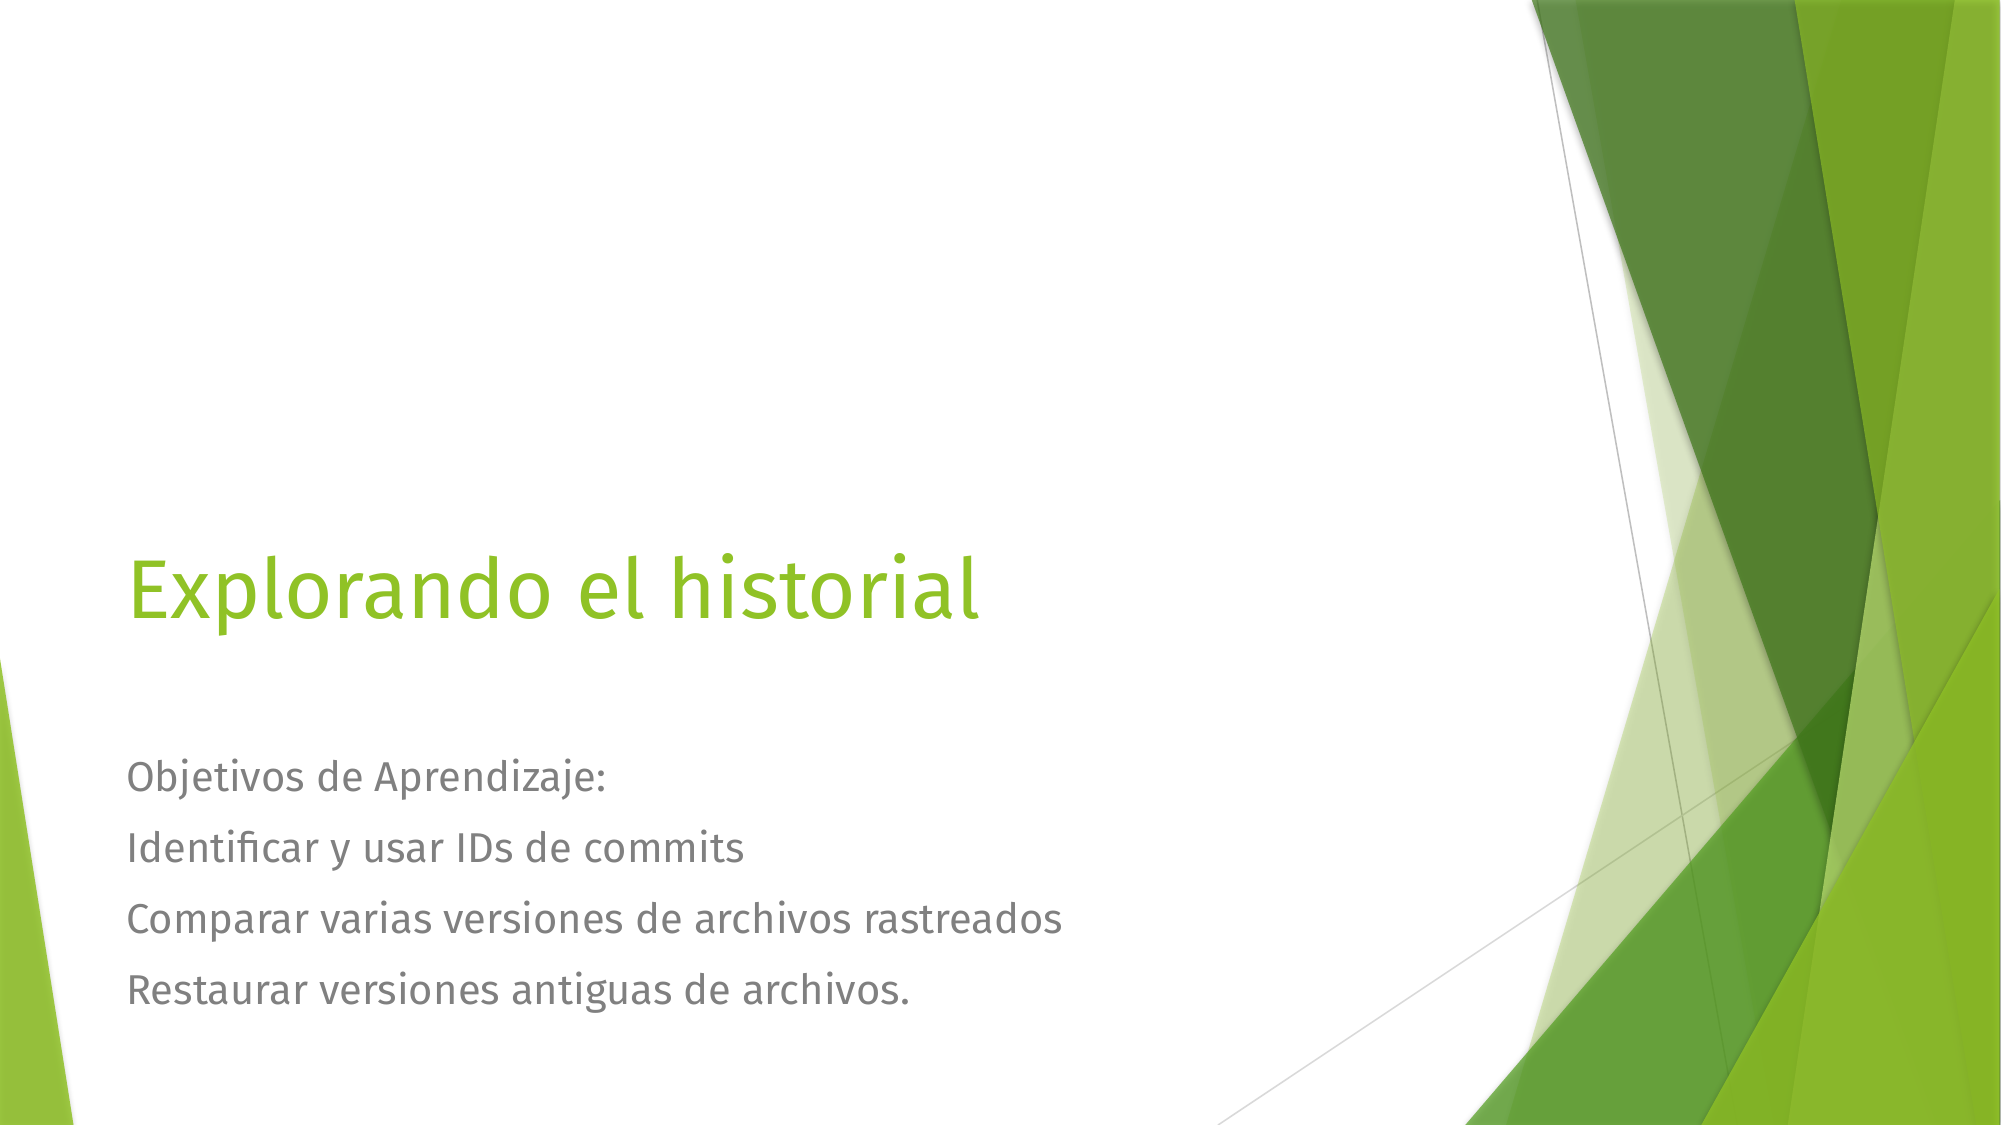

# Explorando el historial
Objetivos de Aprendizaje:
Identificar y usar IDs de commits
Comparar varias versiones de archivos rastreados
Restaurar versiones antiguas de archivos.